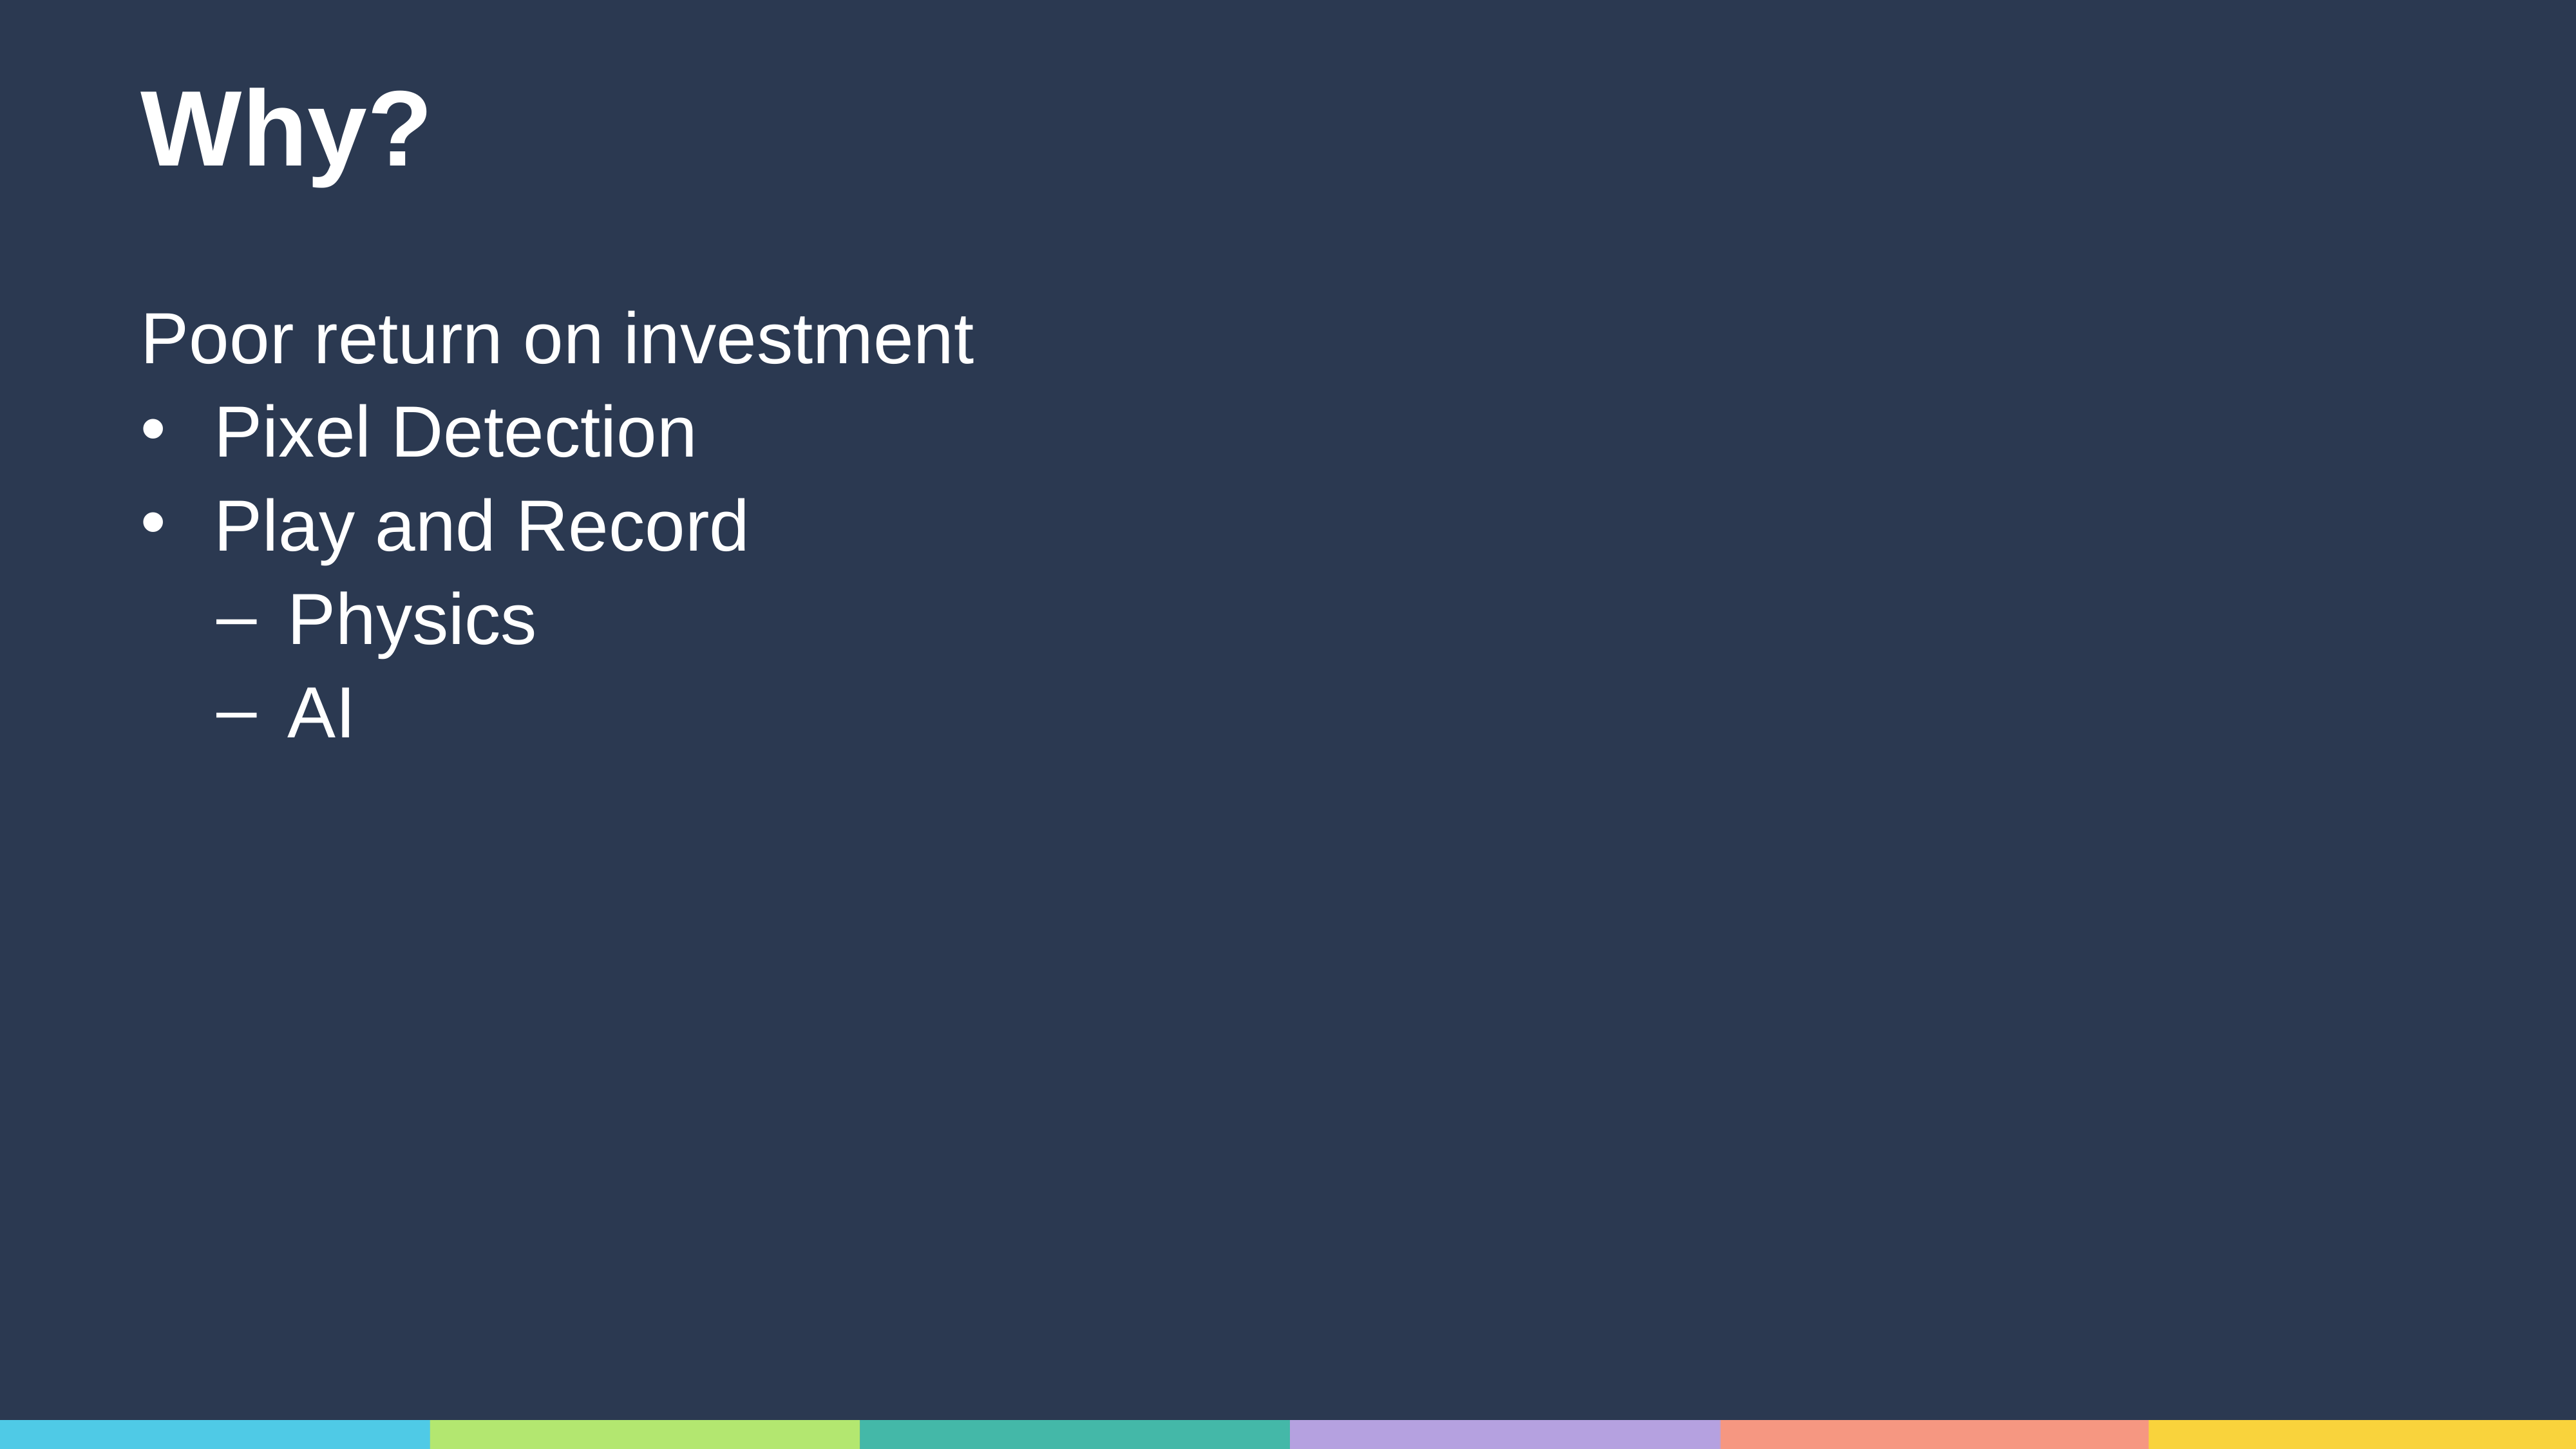

# Why?
Poor return on investment
Pixel Detection
Play and Record
Physics
AI